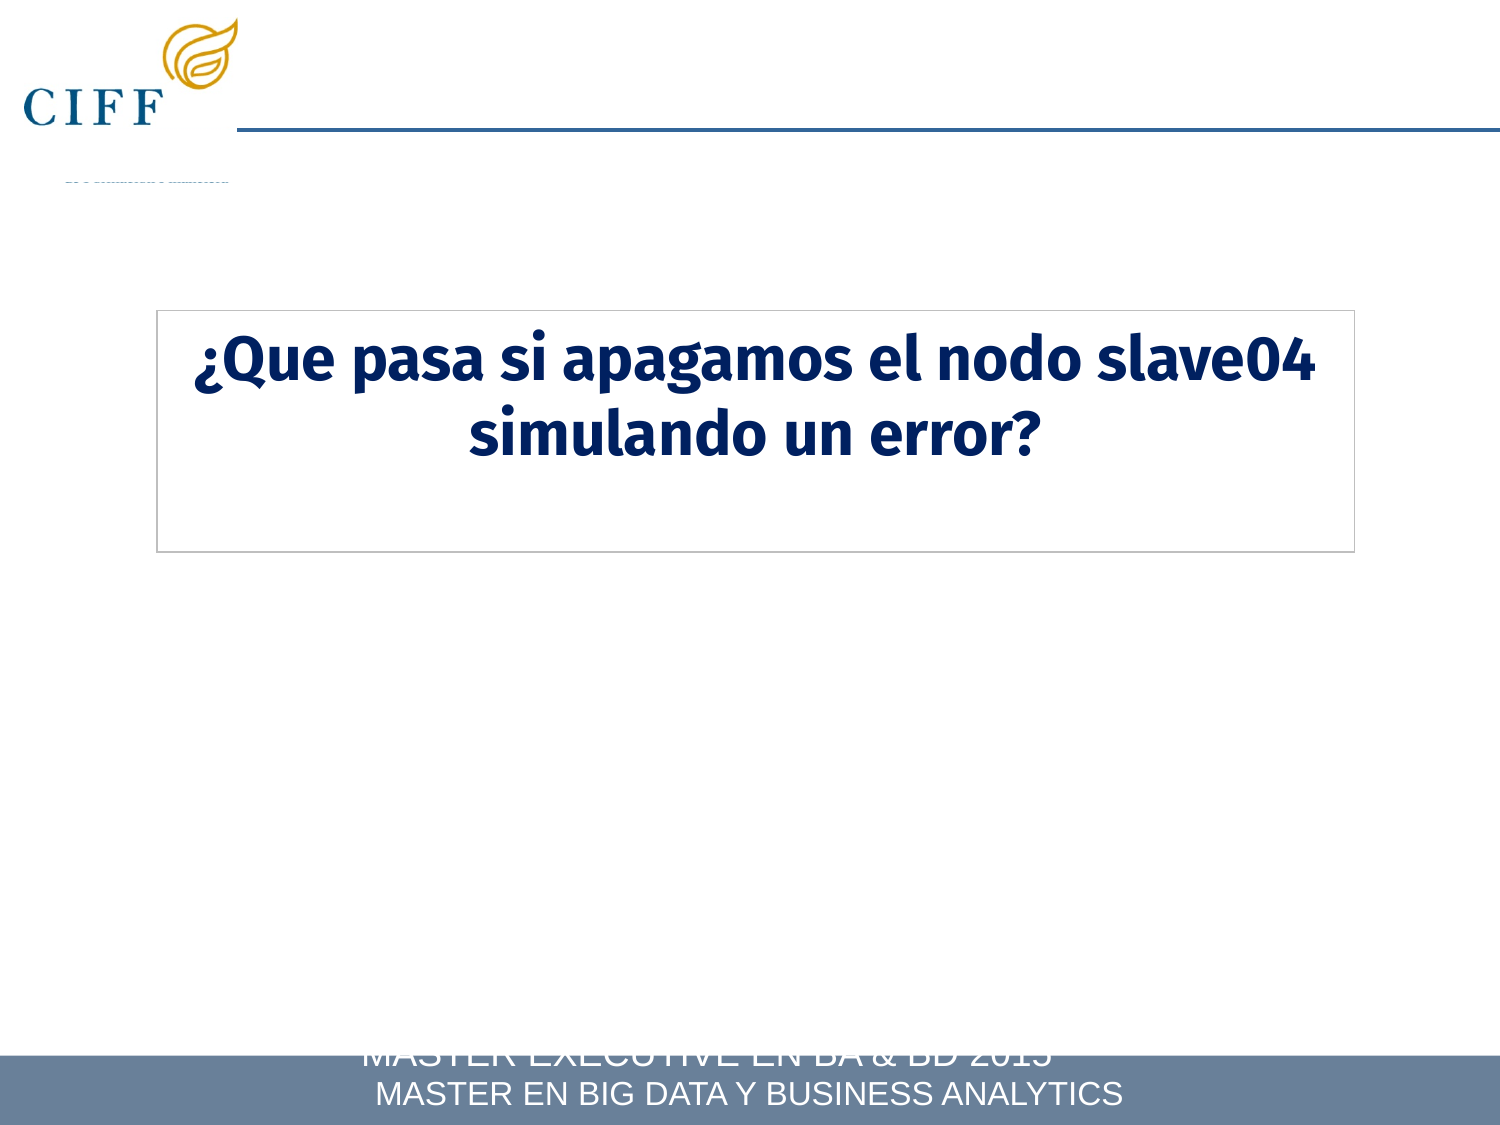

¿Que pasa si apagamos el nodo slave04 simulando un error?
60